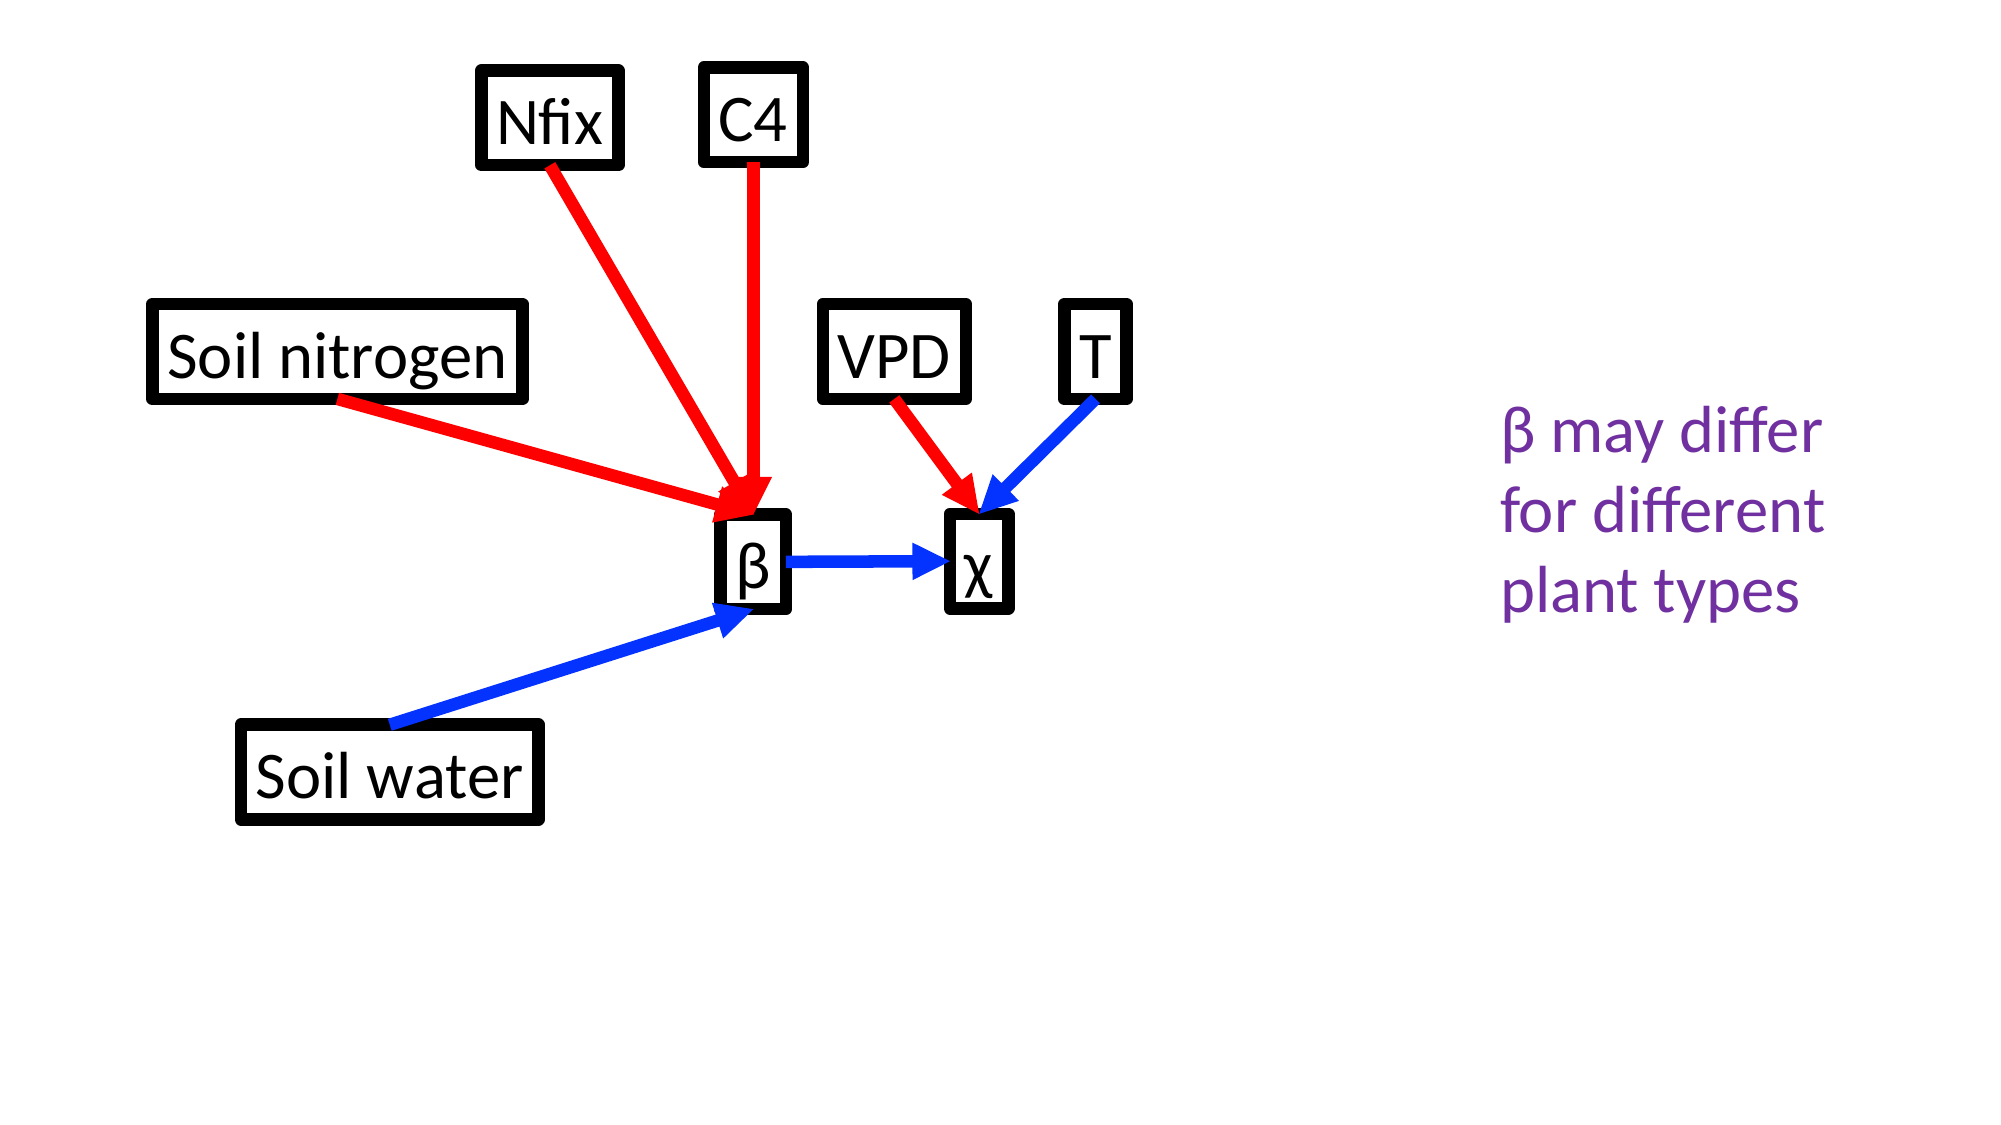

C4
Nfix
VPD
T
Soil nitrogen
β may differ for different plant types
χ
β
Soil water